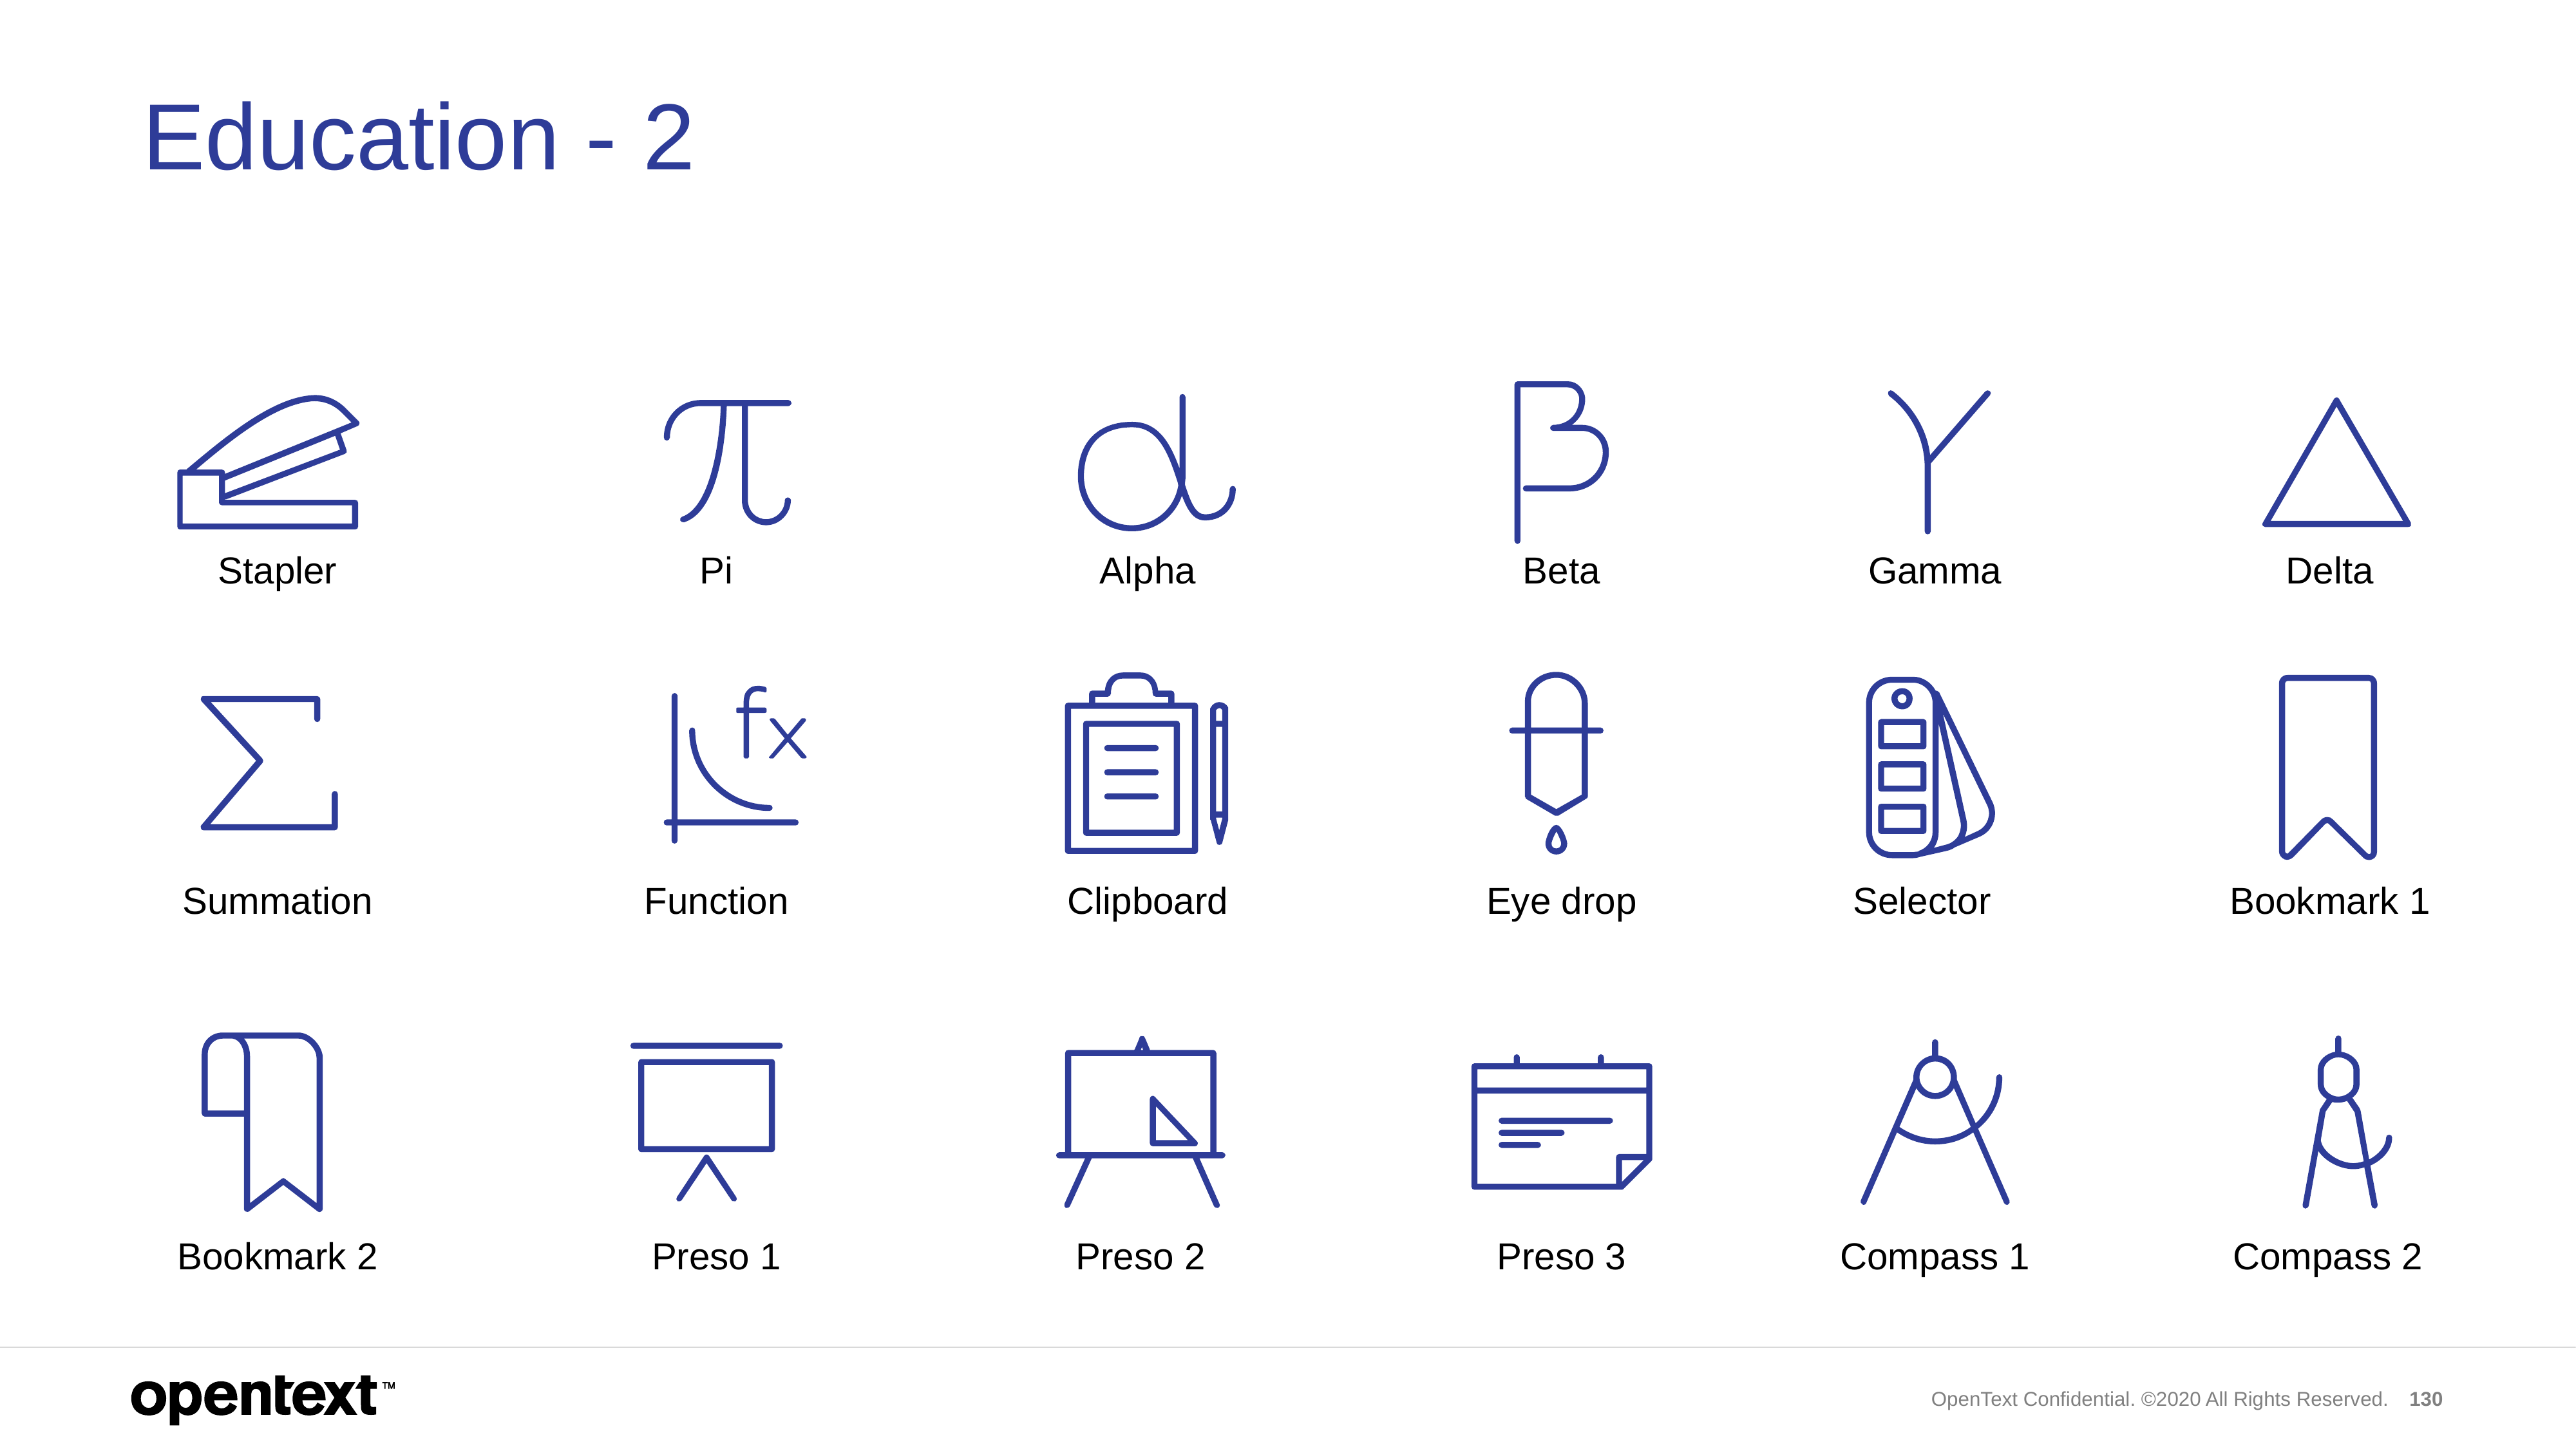

# Education - 2

Stapler
Pi
Alpha
Beta
Gamma
Delta

Summation
Function
Clipboard
Eye drop
Selector
Bookmark 1

Bookmark 2
Preso 1
Preso 2
Preso 3
Compass 1
Compass 2